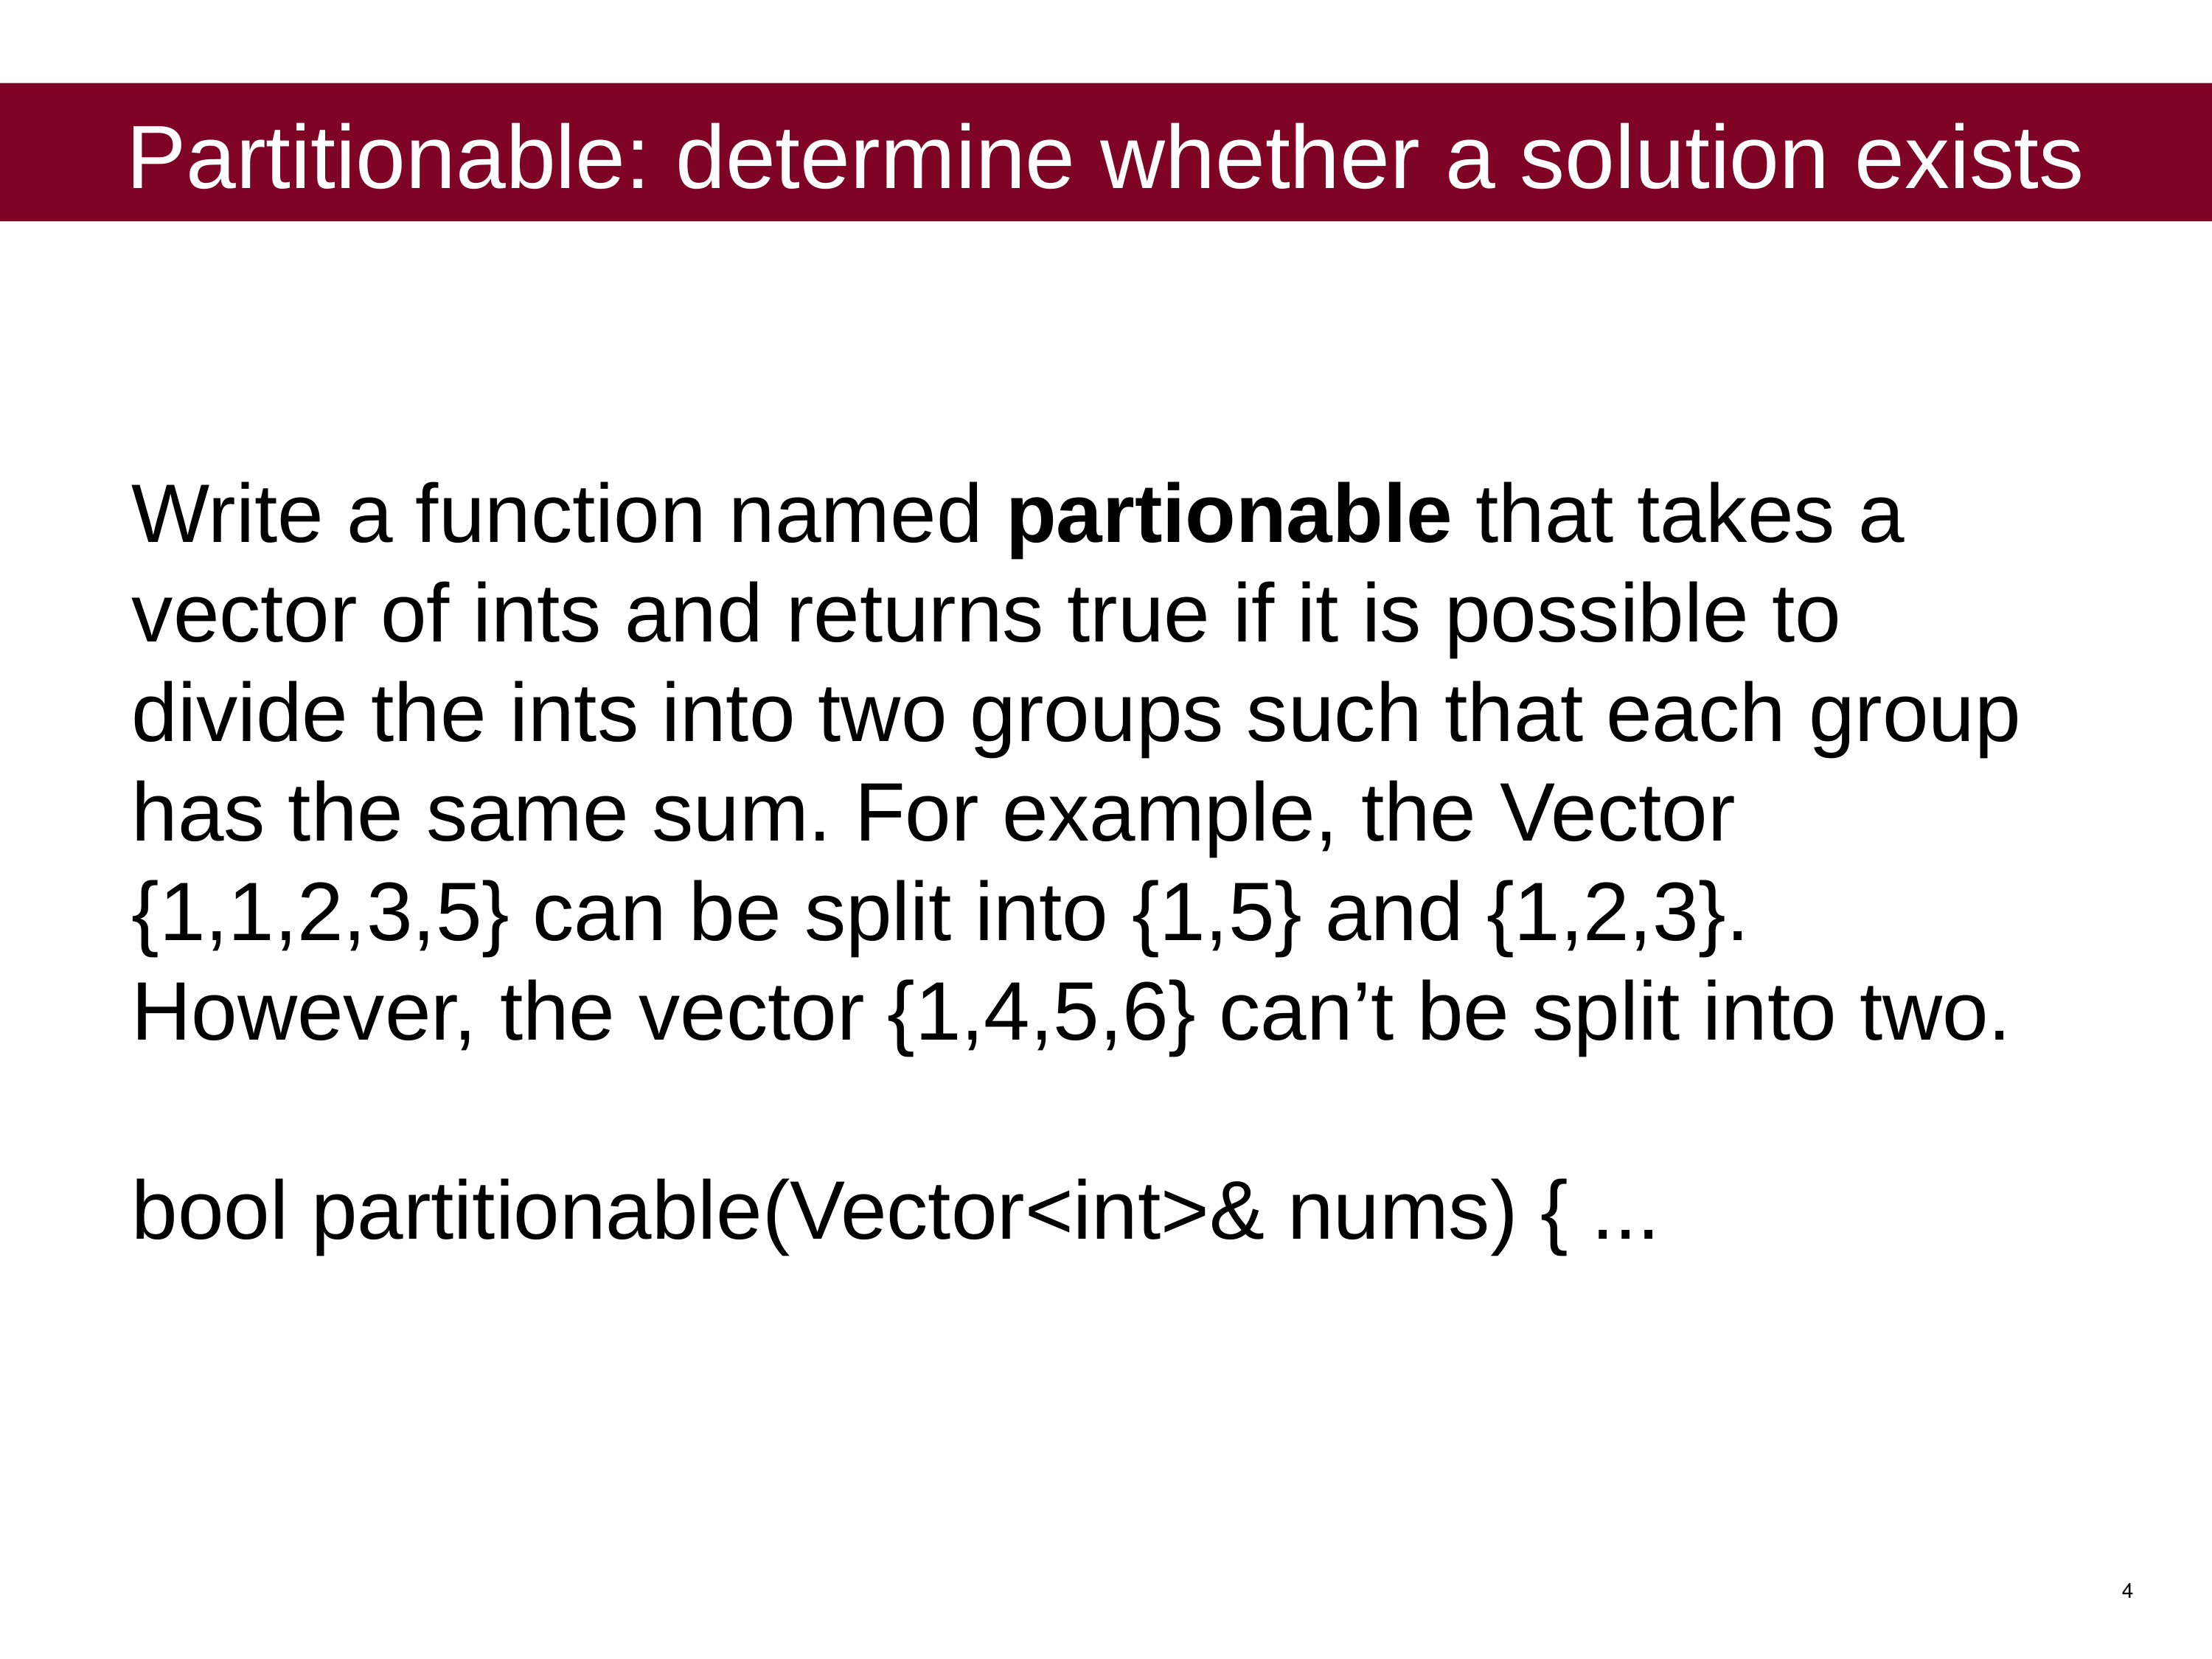

Partitionable: determine whether a solution exists
Write a function named partionable that takes a vector of ints and returns true if it is possible to divide the ints into two groups such that each group has the same sum. For example, the Vector {1,1,2,3,5} can be split into {1,5} and {1,2,3}. However, the vector {1,4,5,6} can’t be split into two.

bool partitionable(Vector<int>& nums) { ...
4